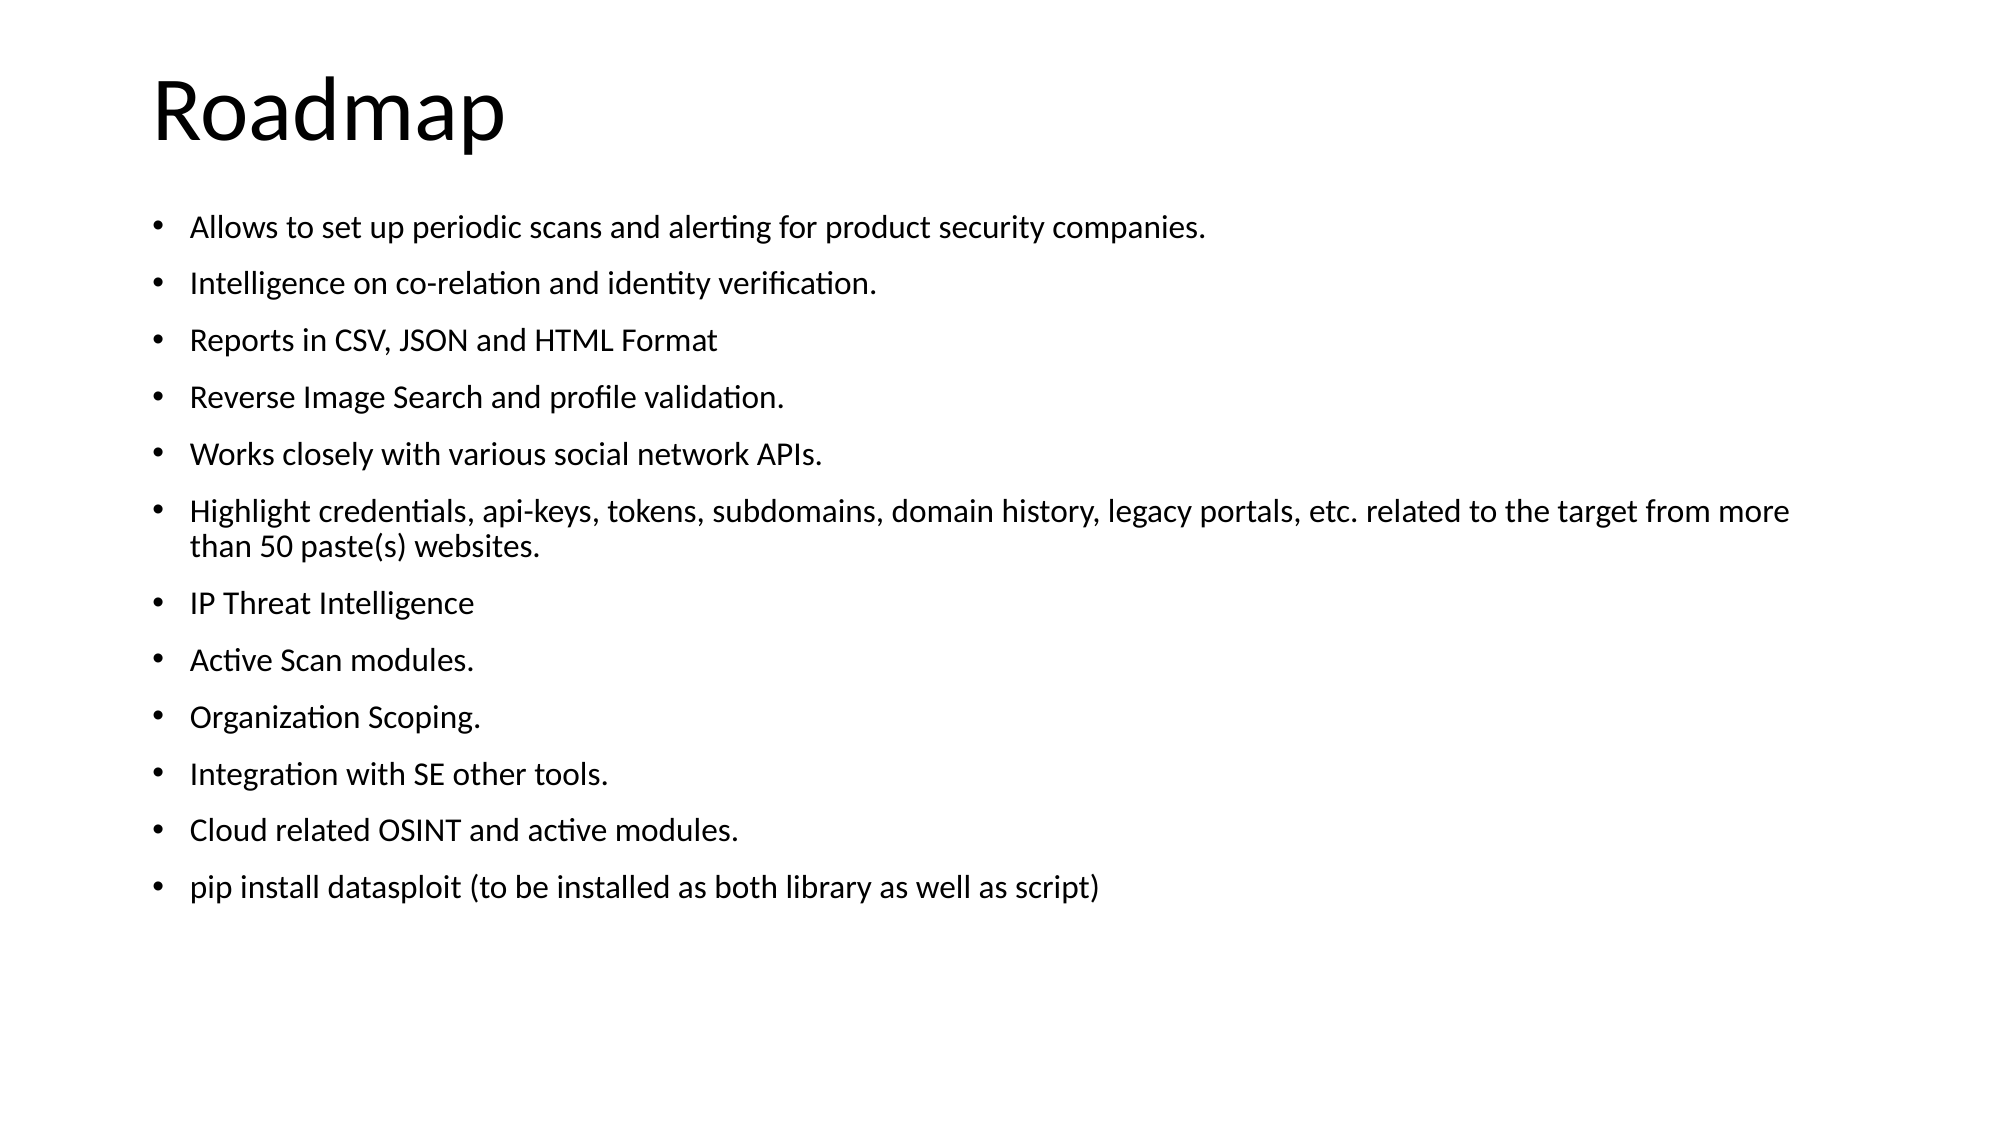

# Roadmap
Allows to set up periodic scans and alerting for product security companies.
Intelligence on co-relation and identity verification.
Reports in CSV, JSON and HTML Format
Reverse Image Search and profile validation.
Works closely with various social network APIs.
Highlight credentials, api-keys, tokens, subdomains, domain history, legacy portals, etc. related to the target from more than 50 paste(s) websites.
IP Threat Intelligence
Active Scan modules.
Organization Scoping.
Integration with SE other tools.
Cloud related OSINT and active modules.
pip install datasploit (to be installed as both library as well as script)